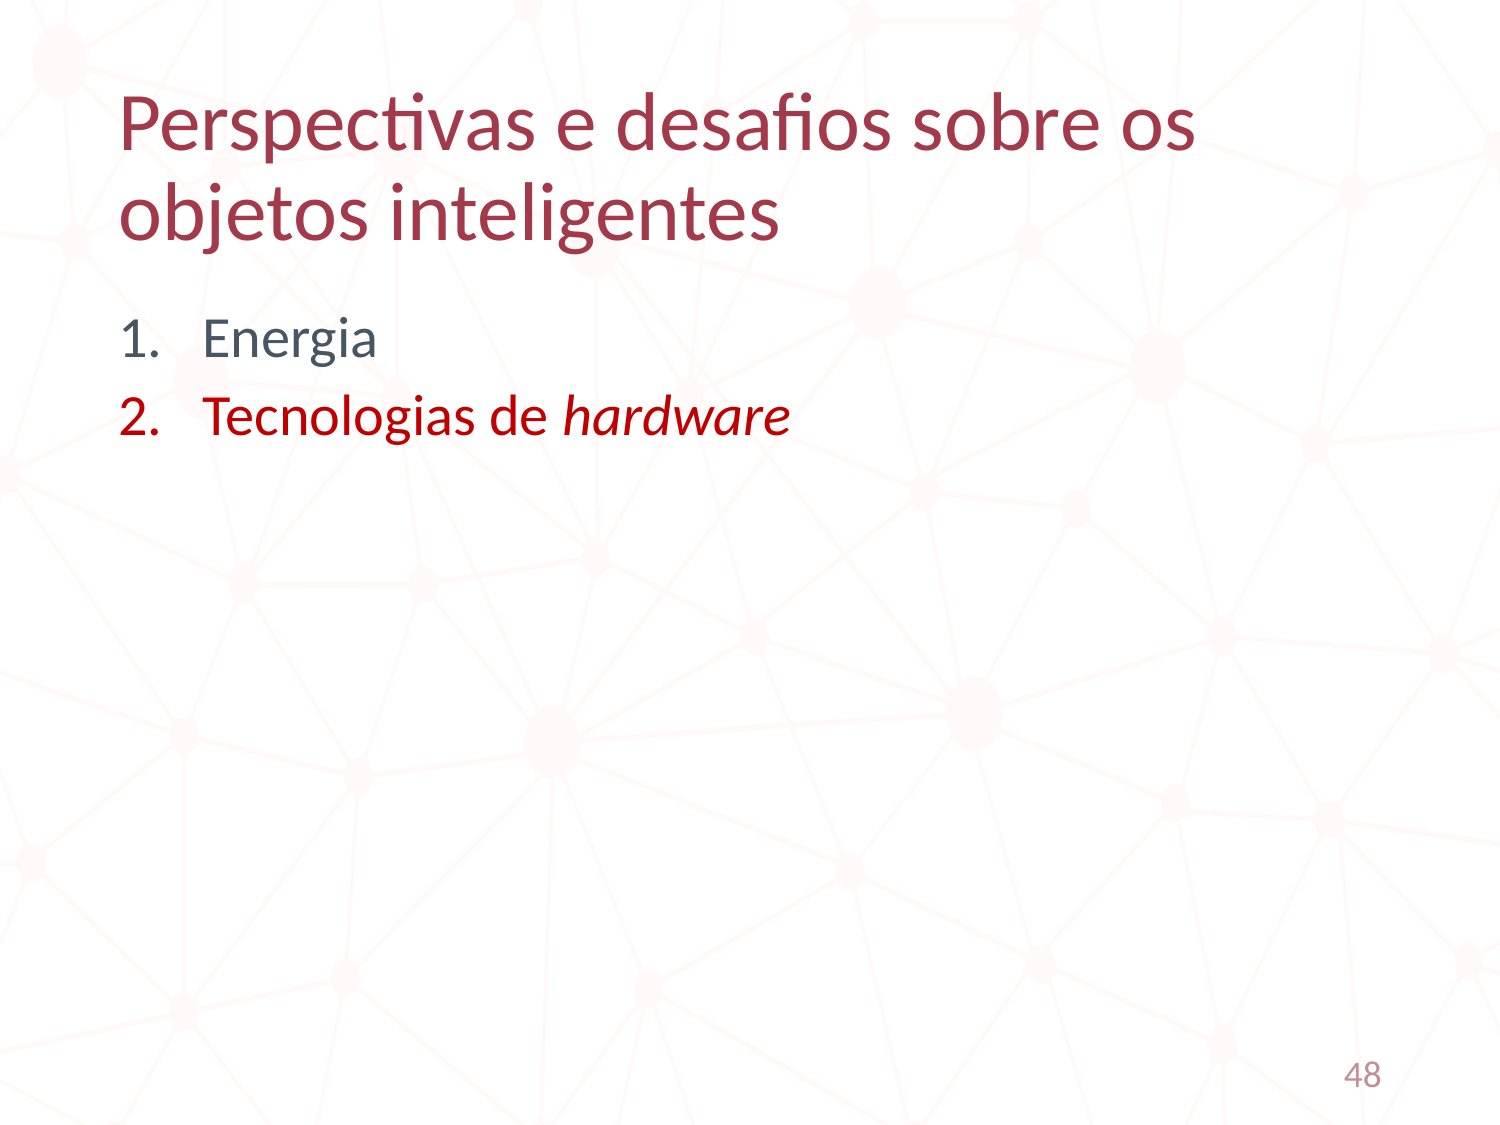

# Perspectivas e desafios sobre os objetos inteligentes
Energia
Tecnologias de hardware
48